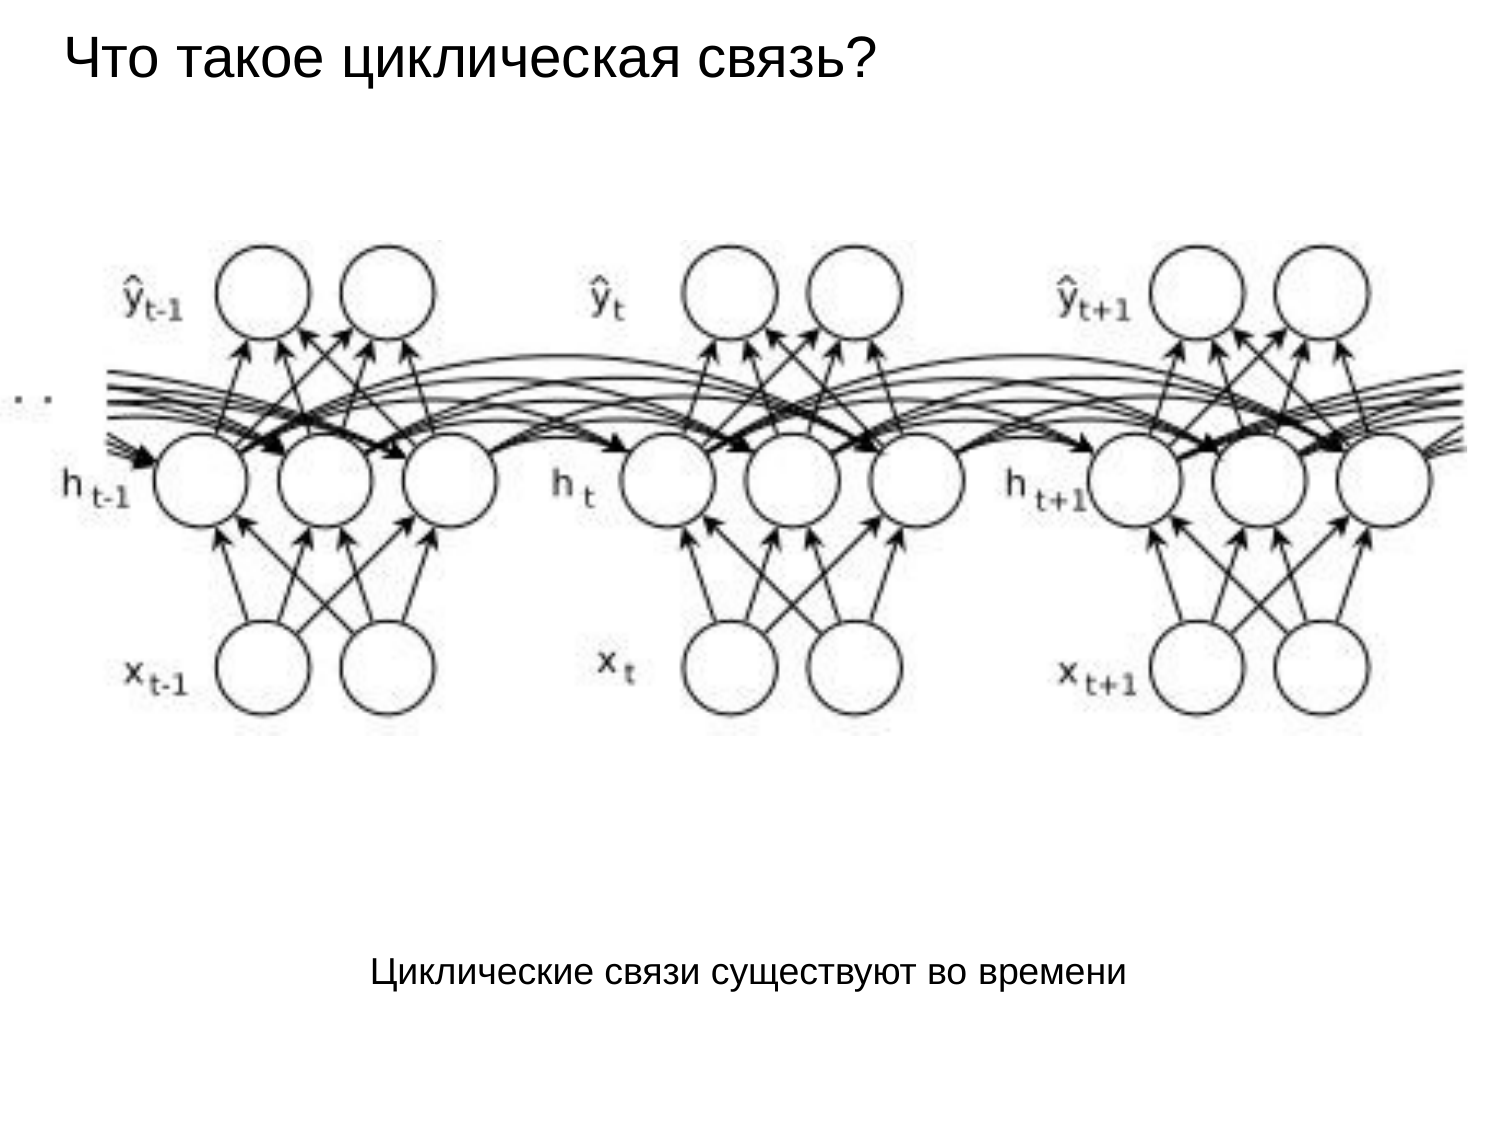

# Что такое циклическая связь?

Циклические связи существуют во времени